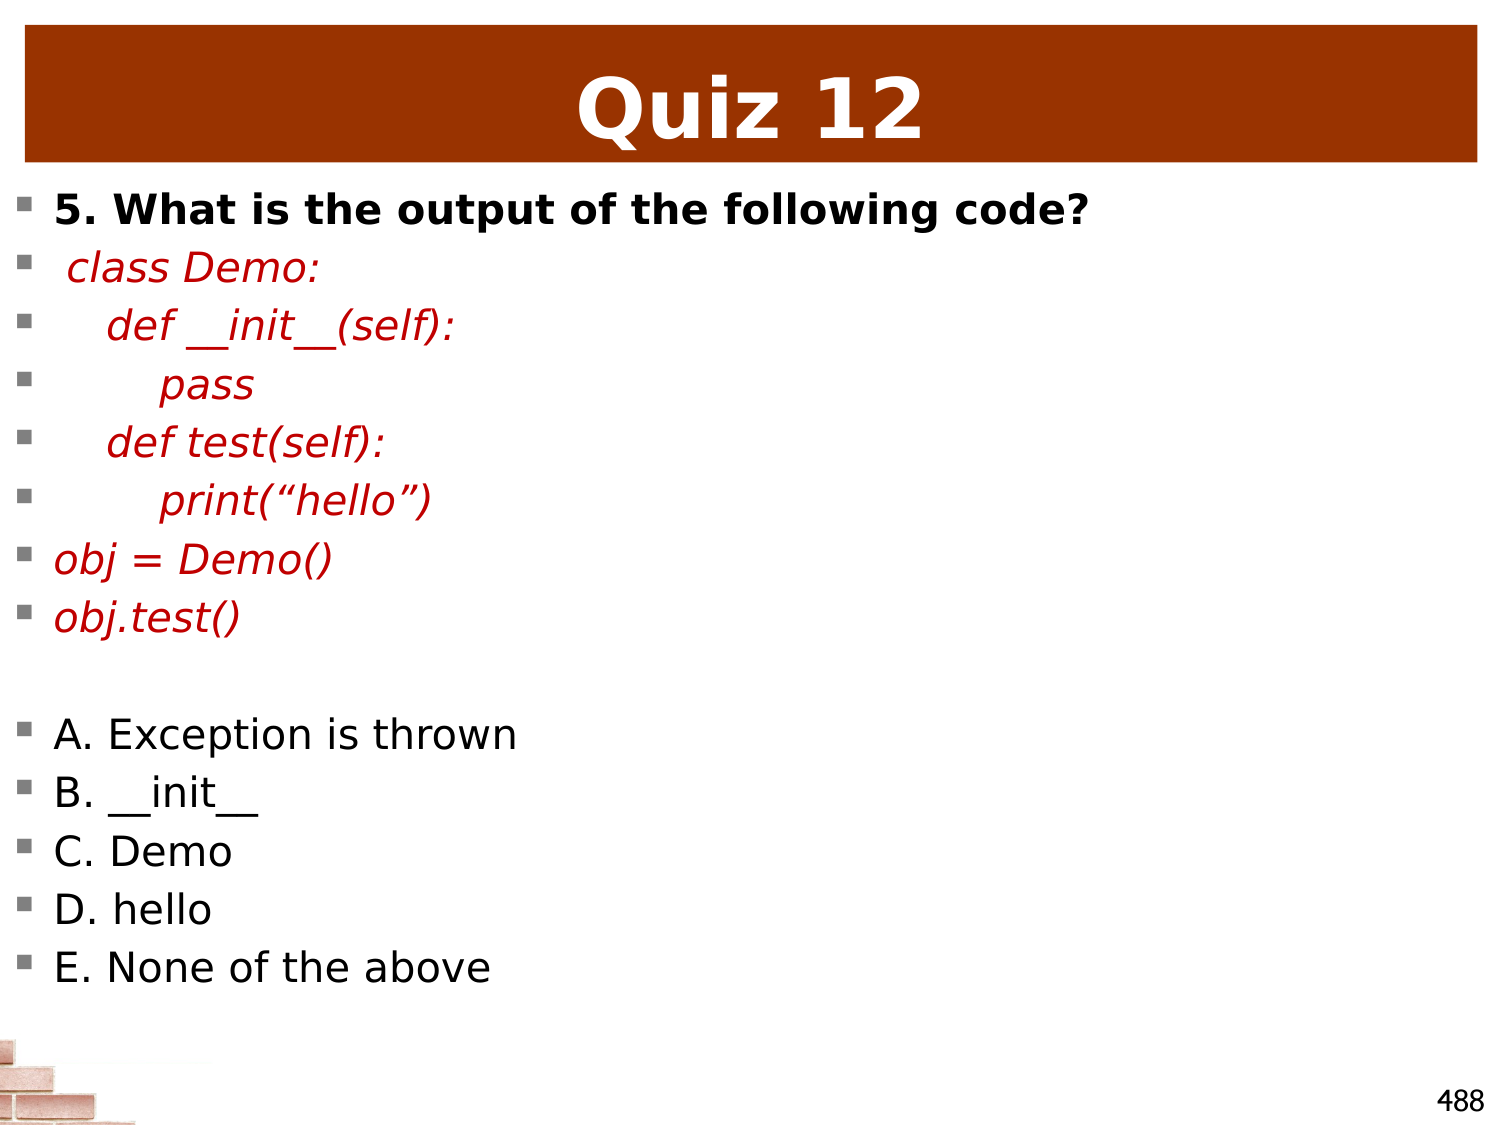

# Quiz 12
5. What is the output of the following code?
 class Demo:
    def __init__(self):
        pass
    def test(self):
        print(“hello”)
obj = Demo()
obj.test()

A. Exception is thrown
B. __init__
C. Demo
D. hello
E. None of the above
488